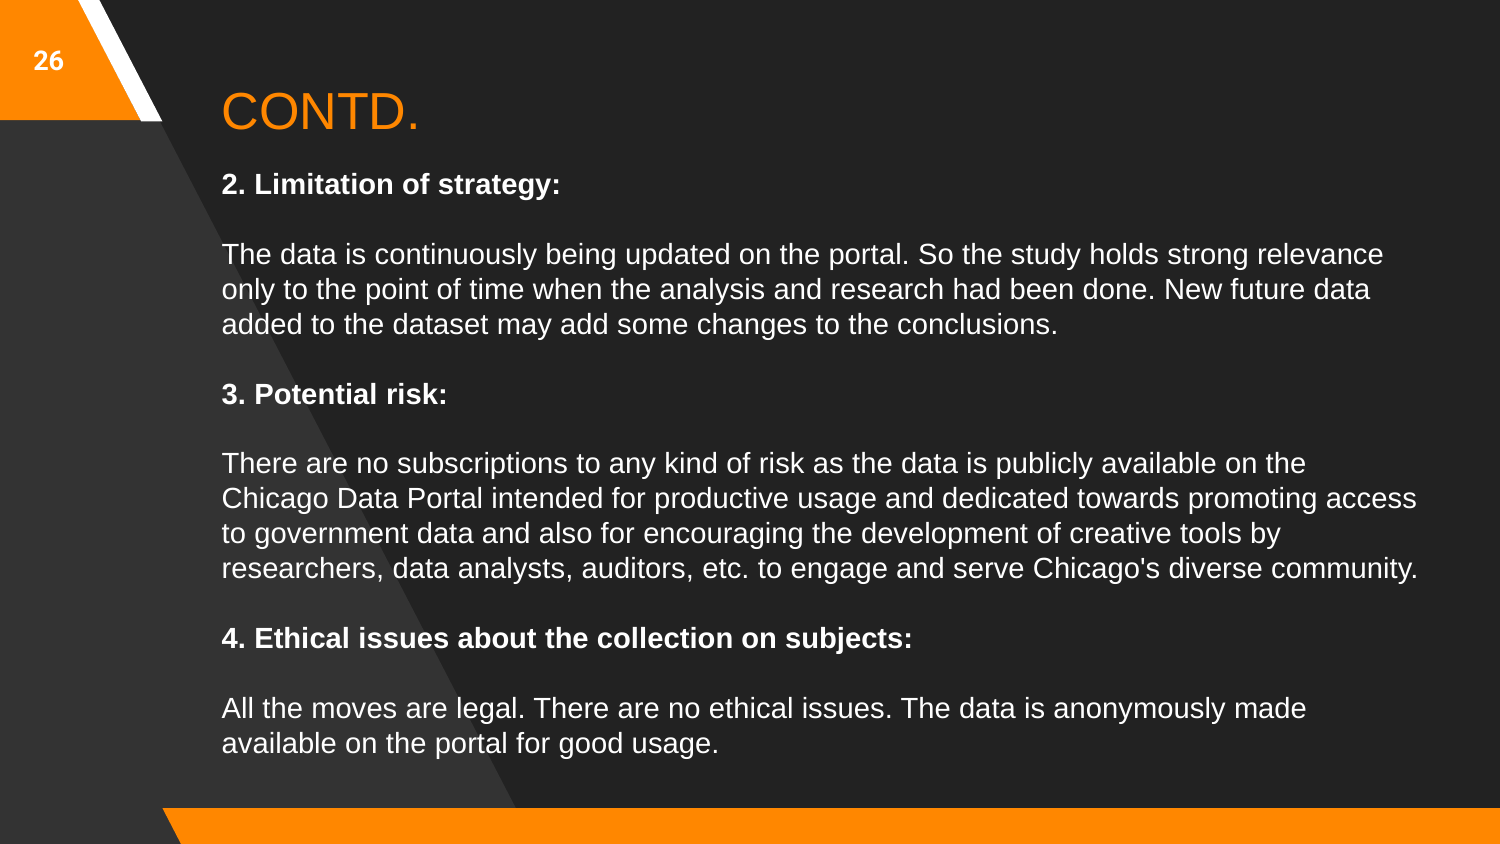

26
CONTD.
2. Limitation of strategy:

The data is continuously being updated on the portal. So the study holds strong relevance only to the point of time when the analysis and research had been done. New future data added to the dataset may add some changes to the conclusions.

3. Potential risk:

There are no subscriptions to any kind of risk as the data is publicly available on the Chicago Data Portal intended for productive usage and dedicated towards promoting access to government data and also for encouraging the development of creative tools by researchers, data analysts, auditors, etc. to engage and serve Chicago's diverse community.

4. Ethical issues about the collection on subjects:

All the moves are legal. There are no ethical issues. The data is anonymously made available on the portal for good usage.